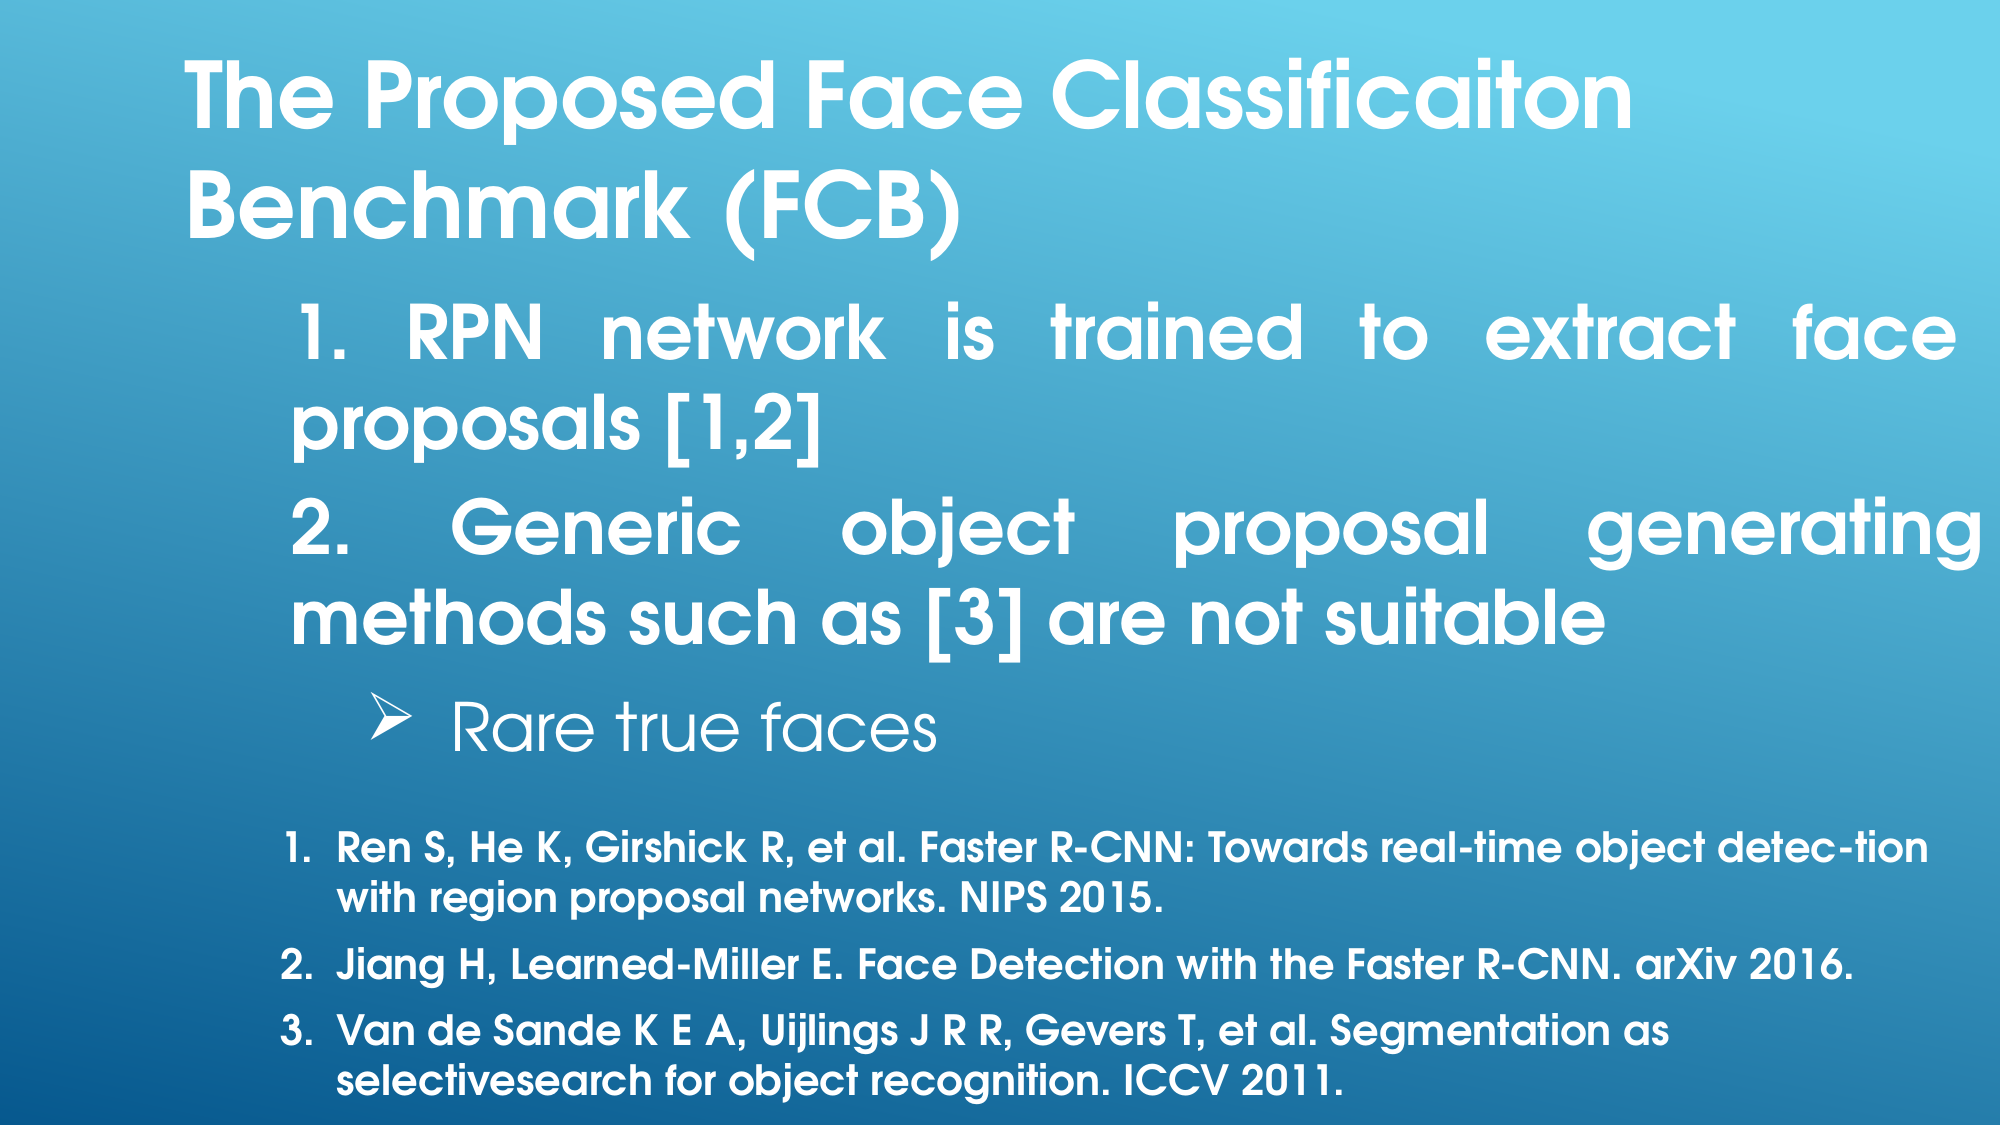

The Proposed Face Classificaiton Benchmark (FCB)
1. RPN network is trained to extract face proposals [1,2]
2. Generic object proposal generating methods such as [3] are not suitable
Rare true faces
Ren S, He K, Girshick R, et al. Faster R-CNN: Towards real-time object detec-tion with region proposal networks. NIPS 2015.
Jiang H, Learned-Miller E. Face Detection with the Faster R-CNN. arXiv 2016.
Van de Sande K E A, Uijlings J R R, Gevers T, et al. Segmentation as selectivesearch for object recognition. ICCV 2011.